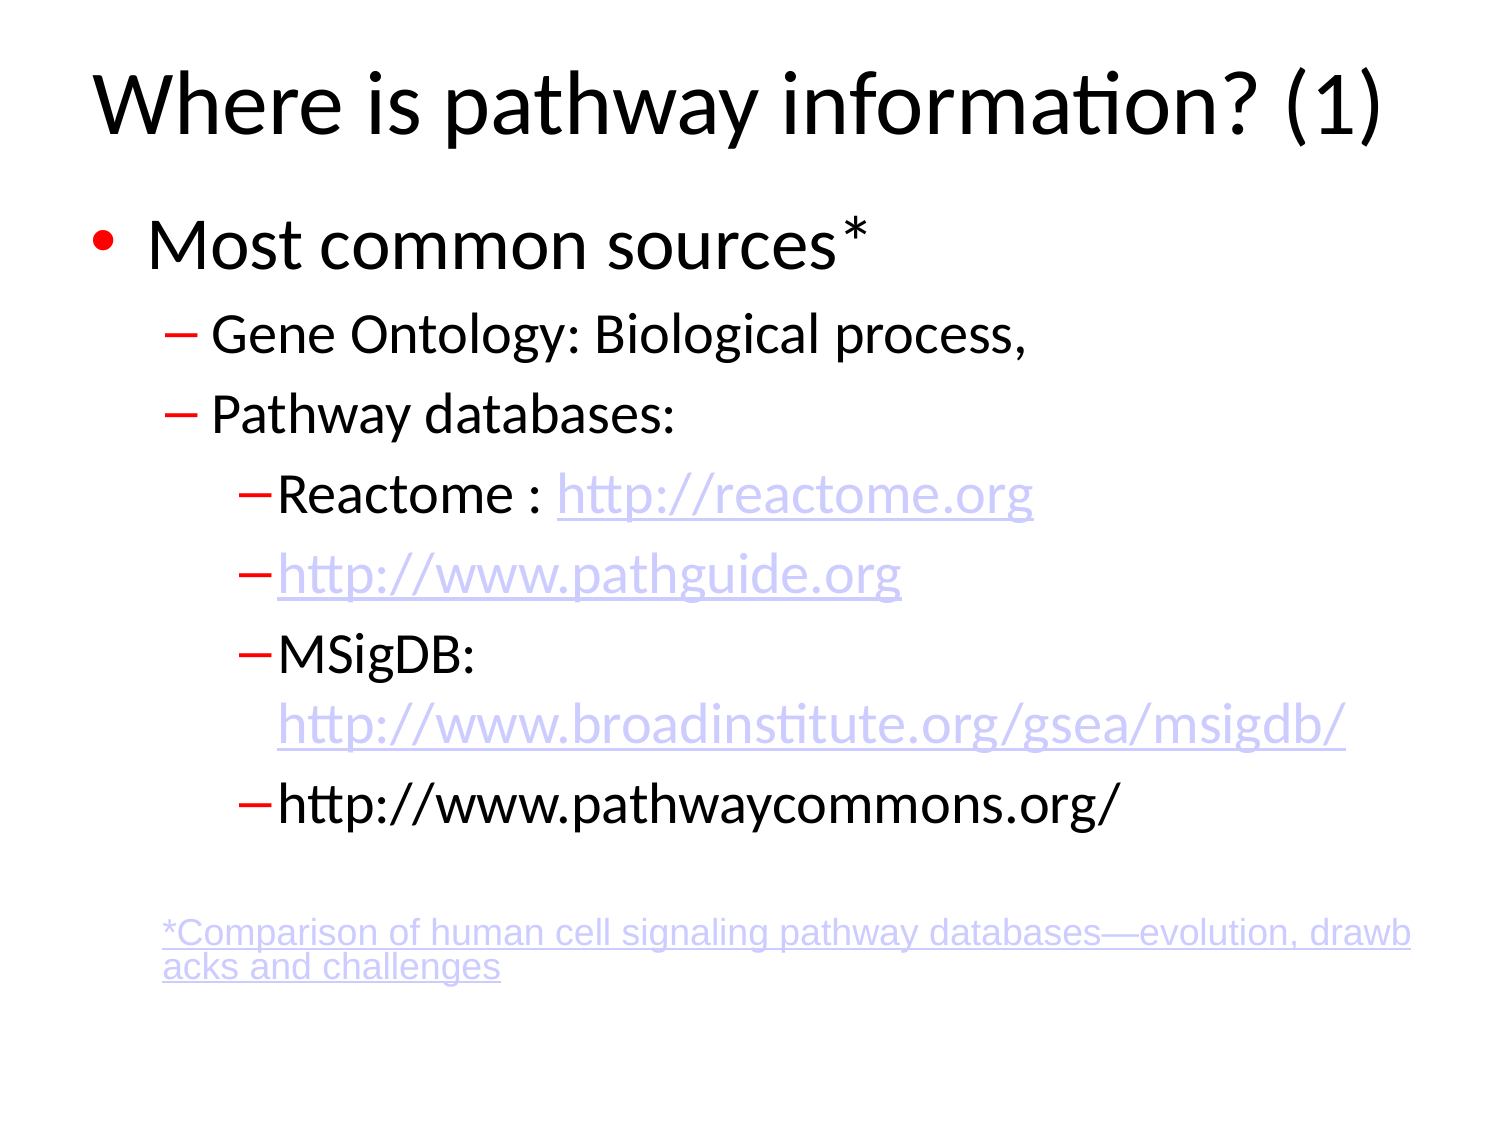

Where is pathway information? (1)
Most common sources*
Gene Ontology: Biological process,
Pathway databases:
Reactome : http://reactome.org
http://www.pathguide.org
MSigDB: http://www.broadinstitute.org/gsea/msigdb/
http://www.pathwaycommons.org/

*Comparison of human cell signaling pathway databases—evolution, drawbacks and challenges